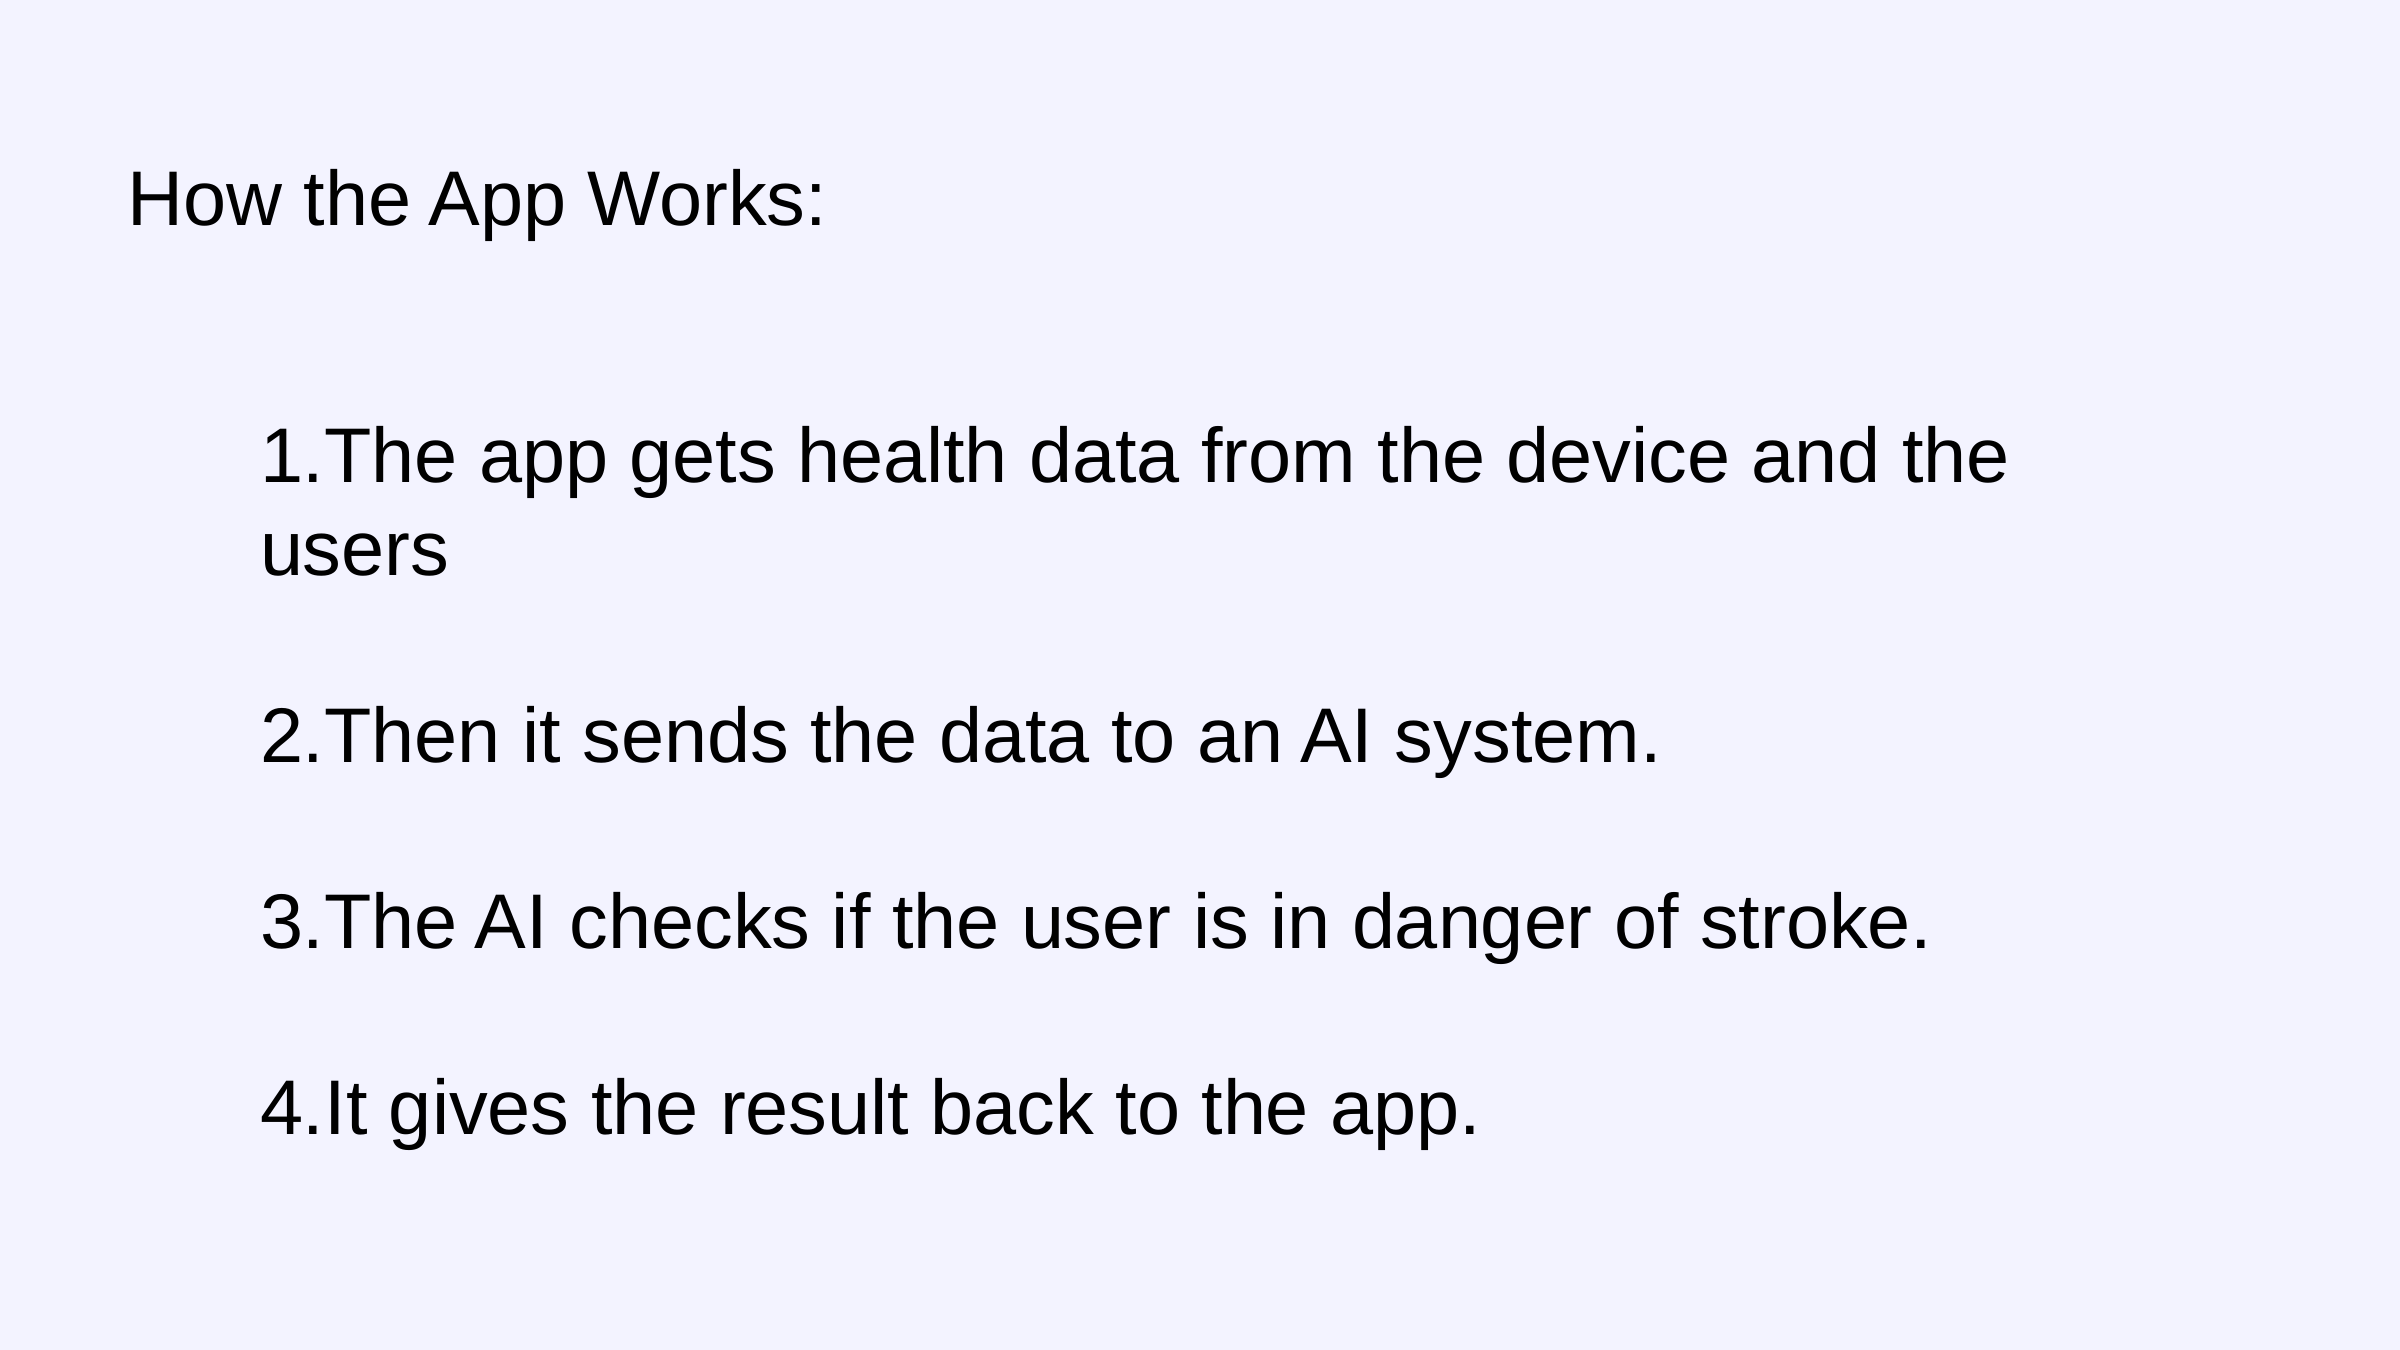

How the App Works:
1.The app gets health data from the device and the users

2.Then it sends the data to an AI system.

3.The AI checks if the user is in danger of stroke.

4.It gives the result back to the app.